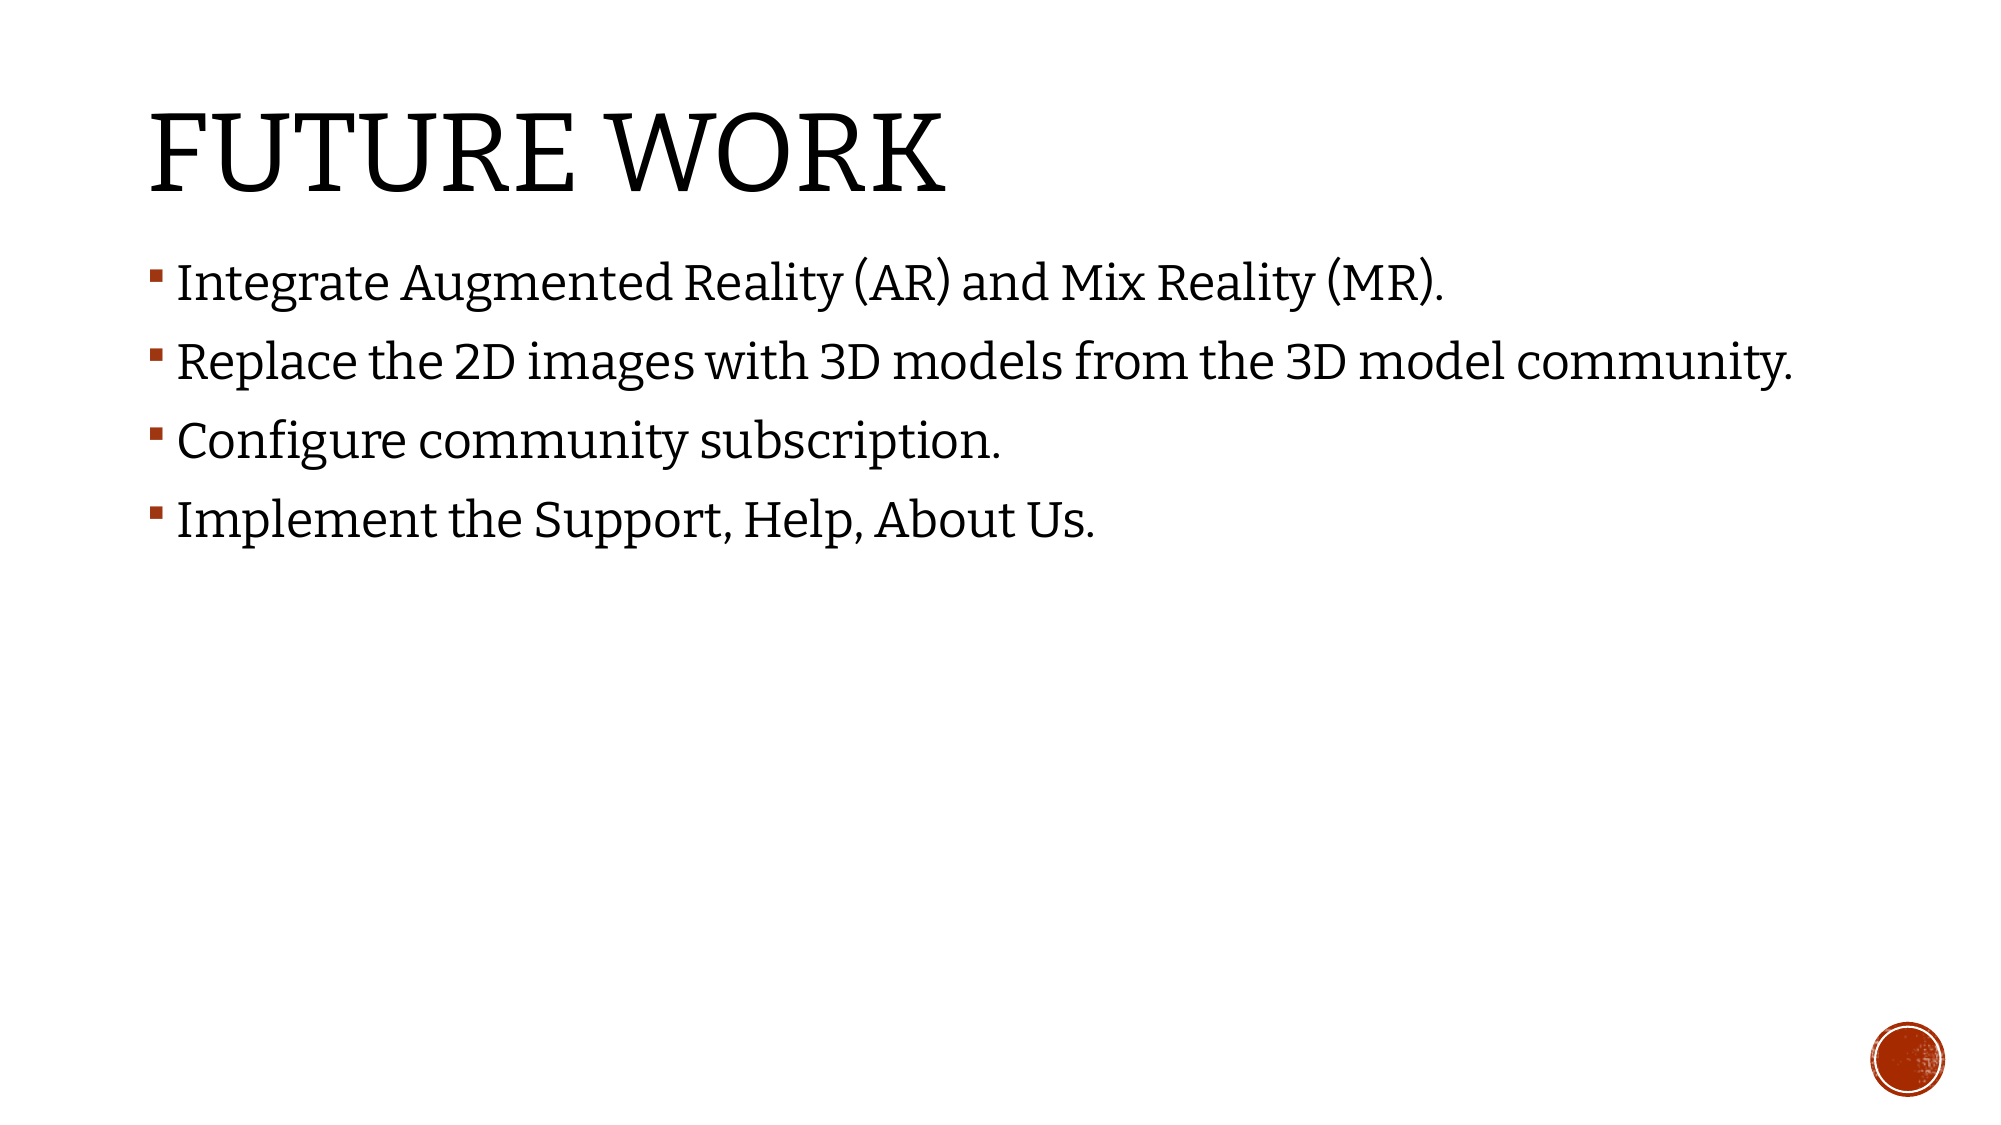

FUTURE WORK
Integrate Augmented Reality (AR) and Mix Reality (MR).
Replace the 2D images with 3D models from the 3D model community.
Configure community subscription.
Implement the Support, Help, About Us.